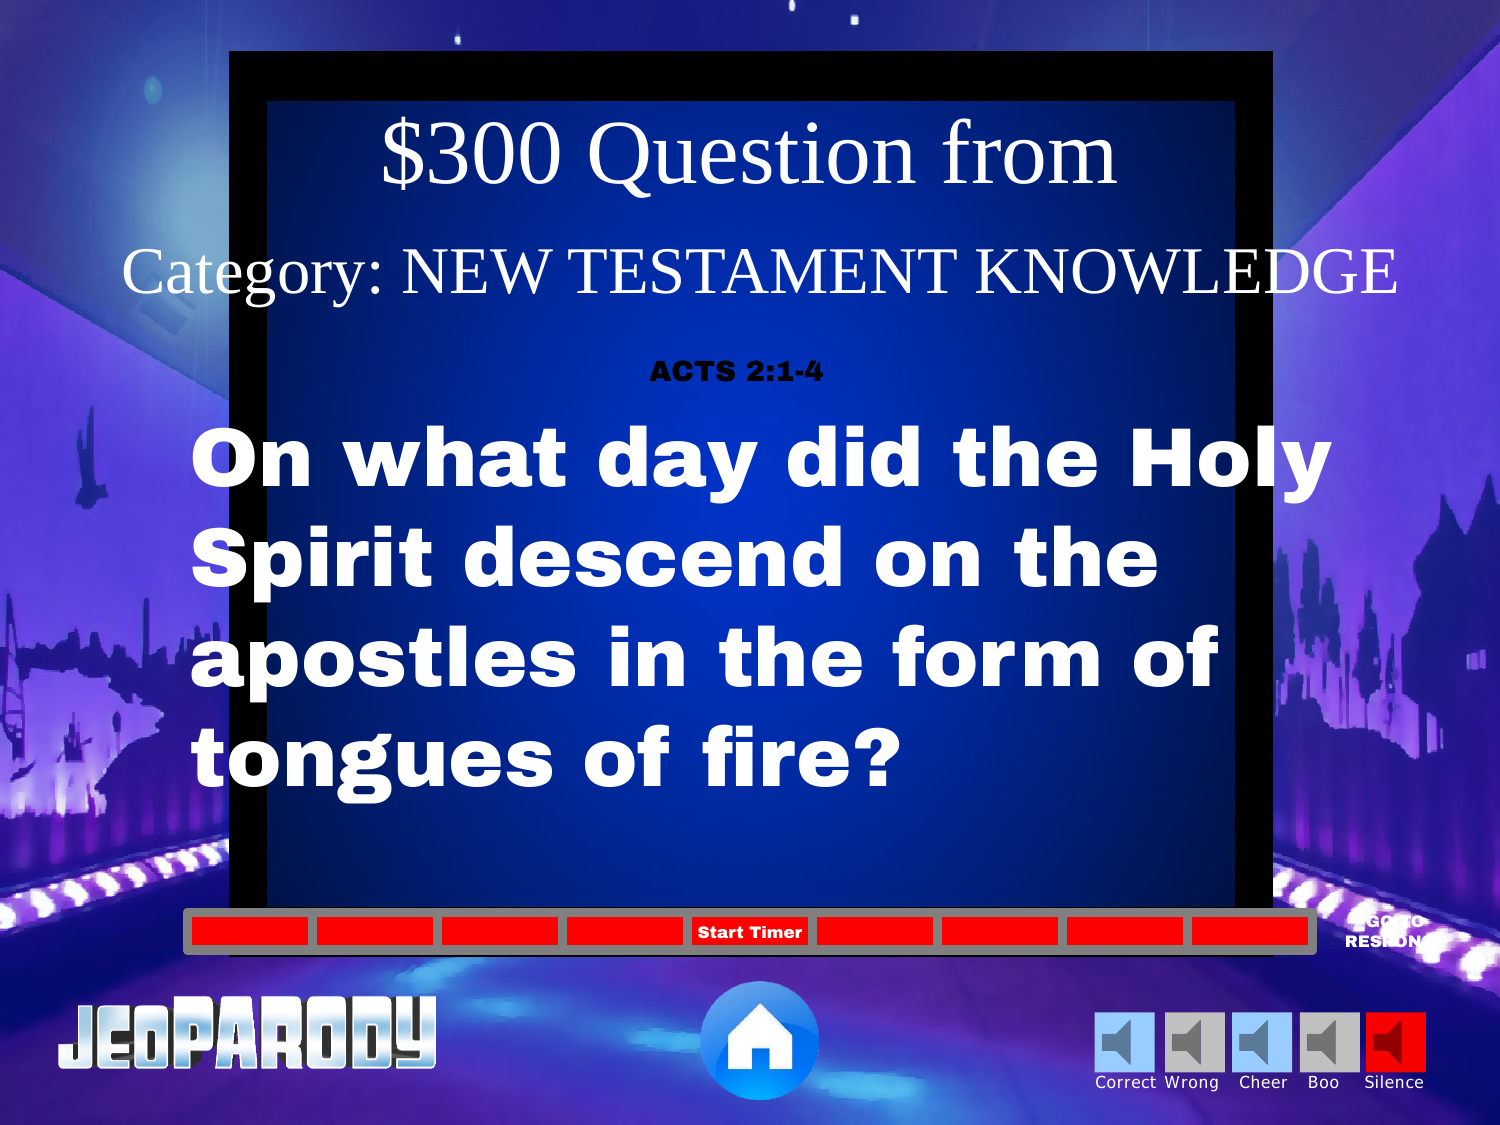

$300 Question from
 Category: NEW TESTAMENT KNOWLEDGE
ACTS 2:1-4
On what day did the Holy Spirit descend on the apostles in the form of tongues of fire?